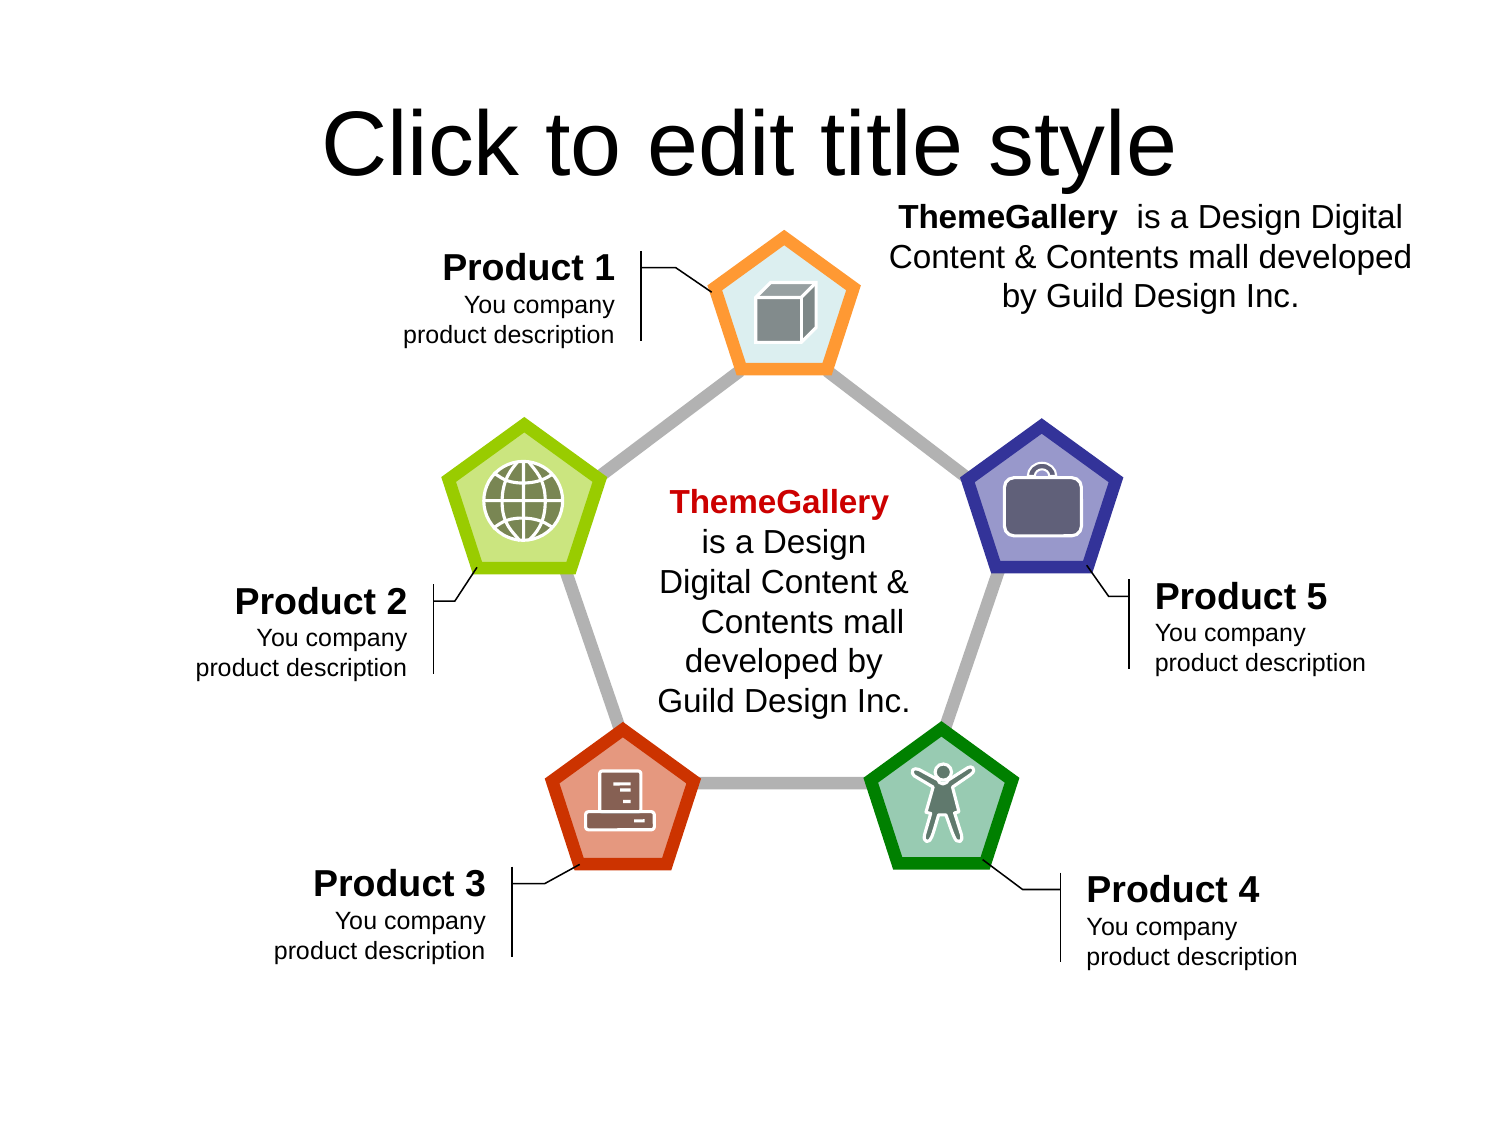

# Click to edit title style
ThemeGallery  is a Design Digital Content & Contents mall developed by Guild Design Inc.

Product 1
You company product description

ThemeGallery  is a Design Digital Content &
    Contents mall developed by Guild Design Inc.

Product 5
You company product description
Product 2
You company product description

Product 3
You company product description
Product 4
You company product description